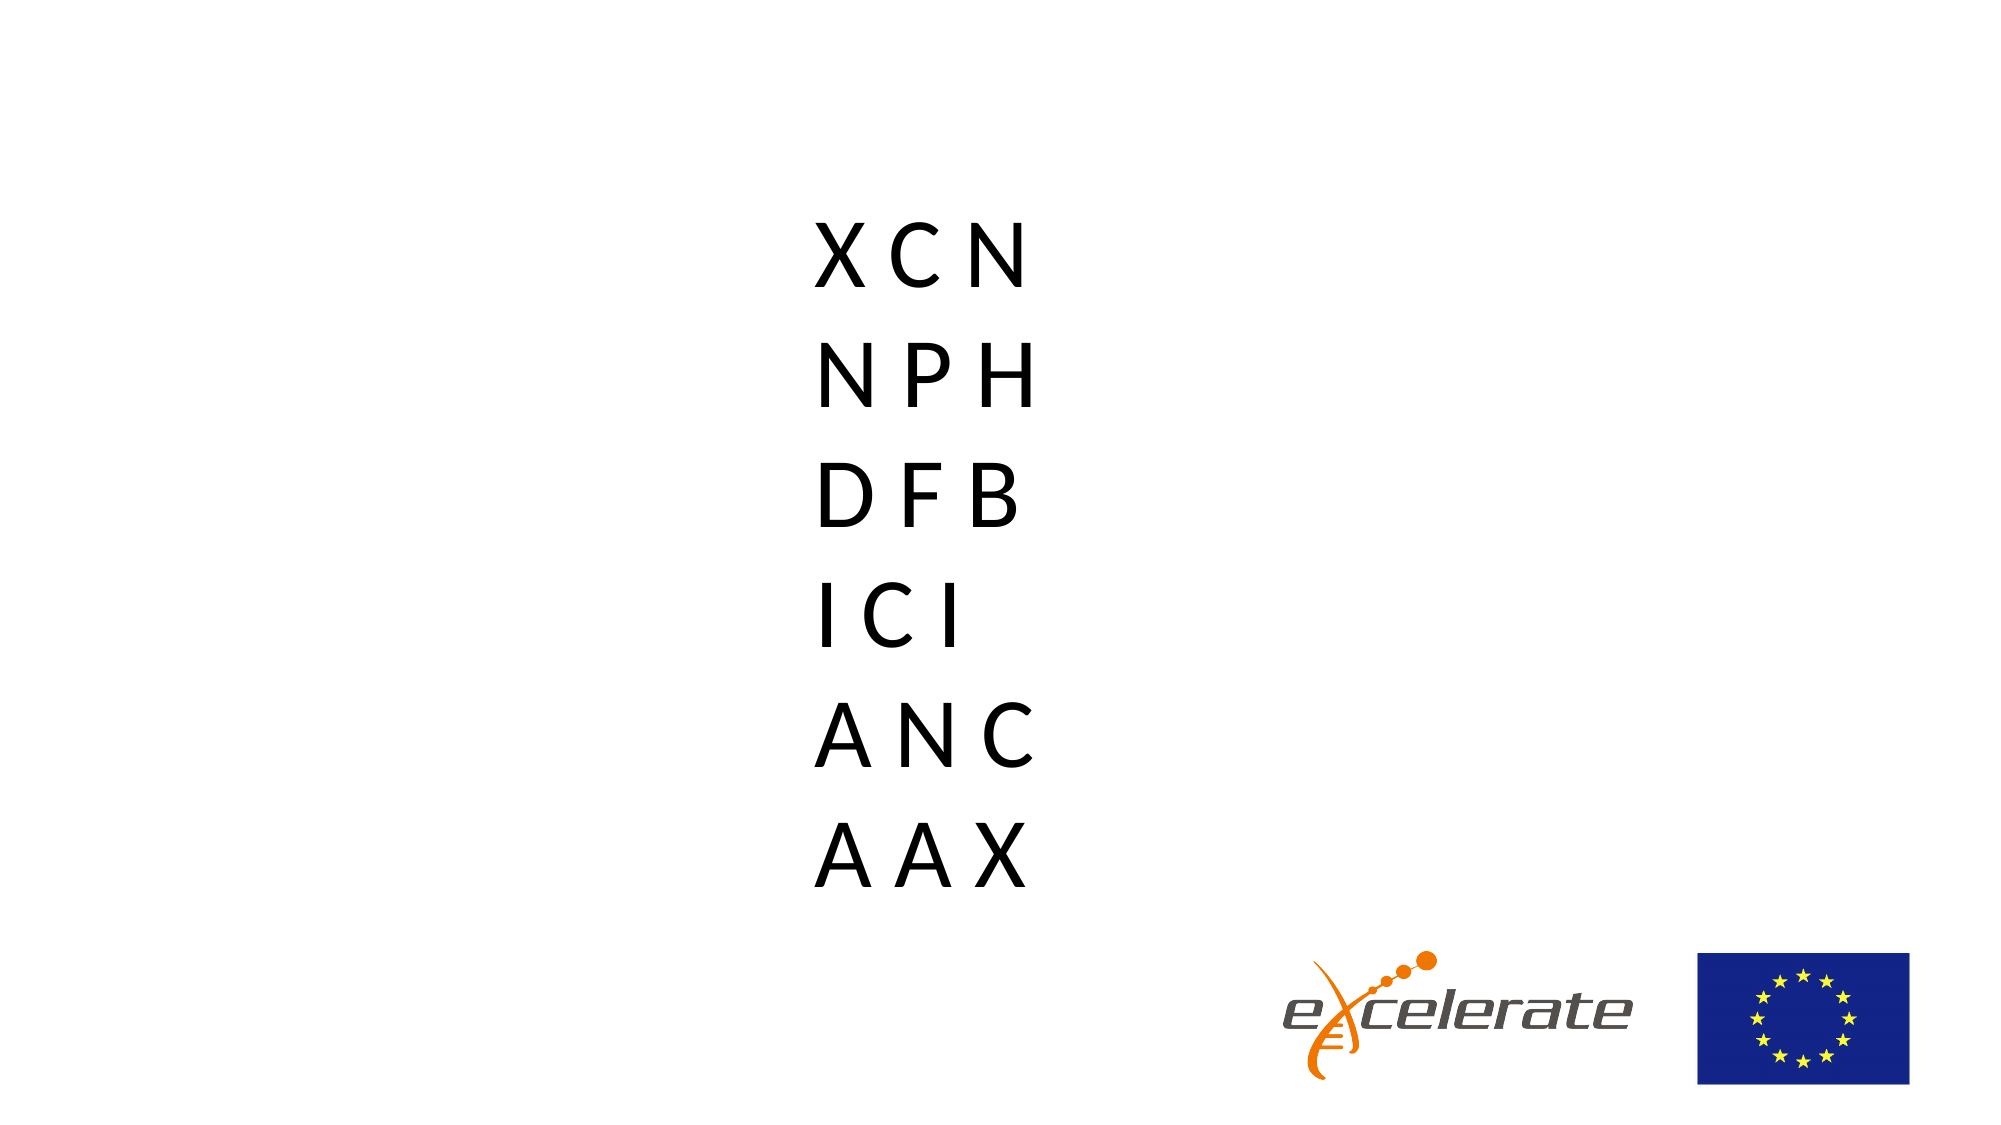

#
X C N
N P H
D F B
I C I
A N C
A A X